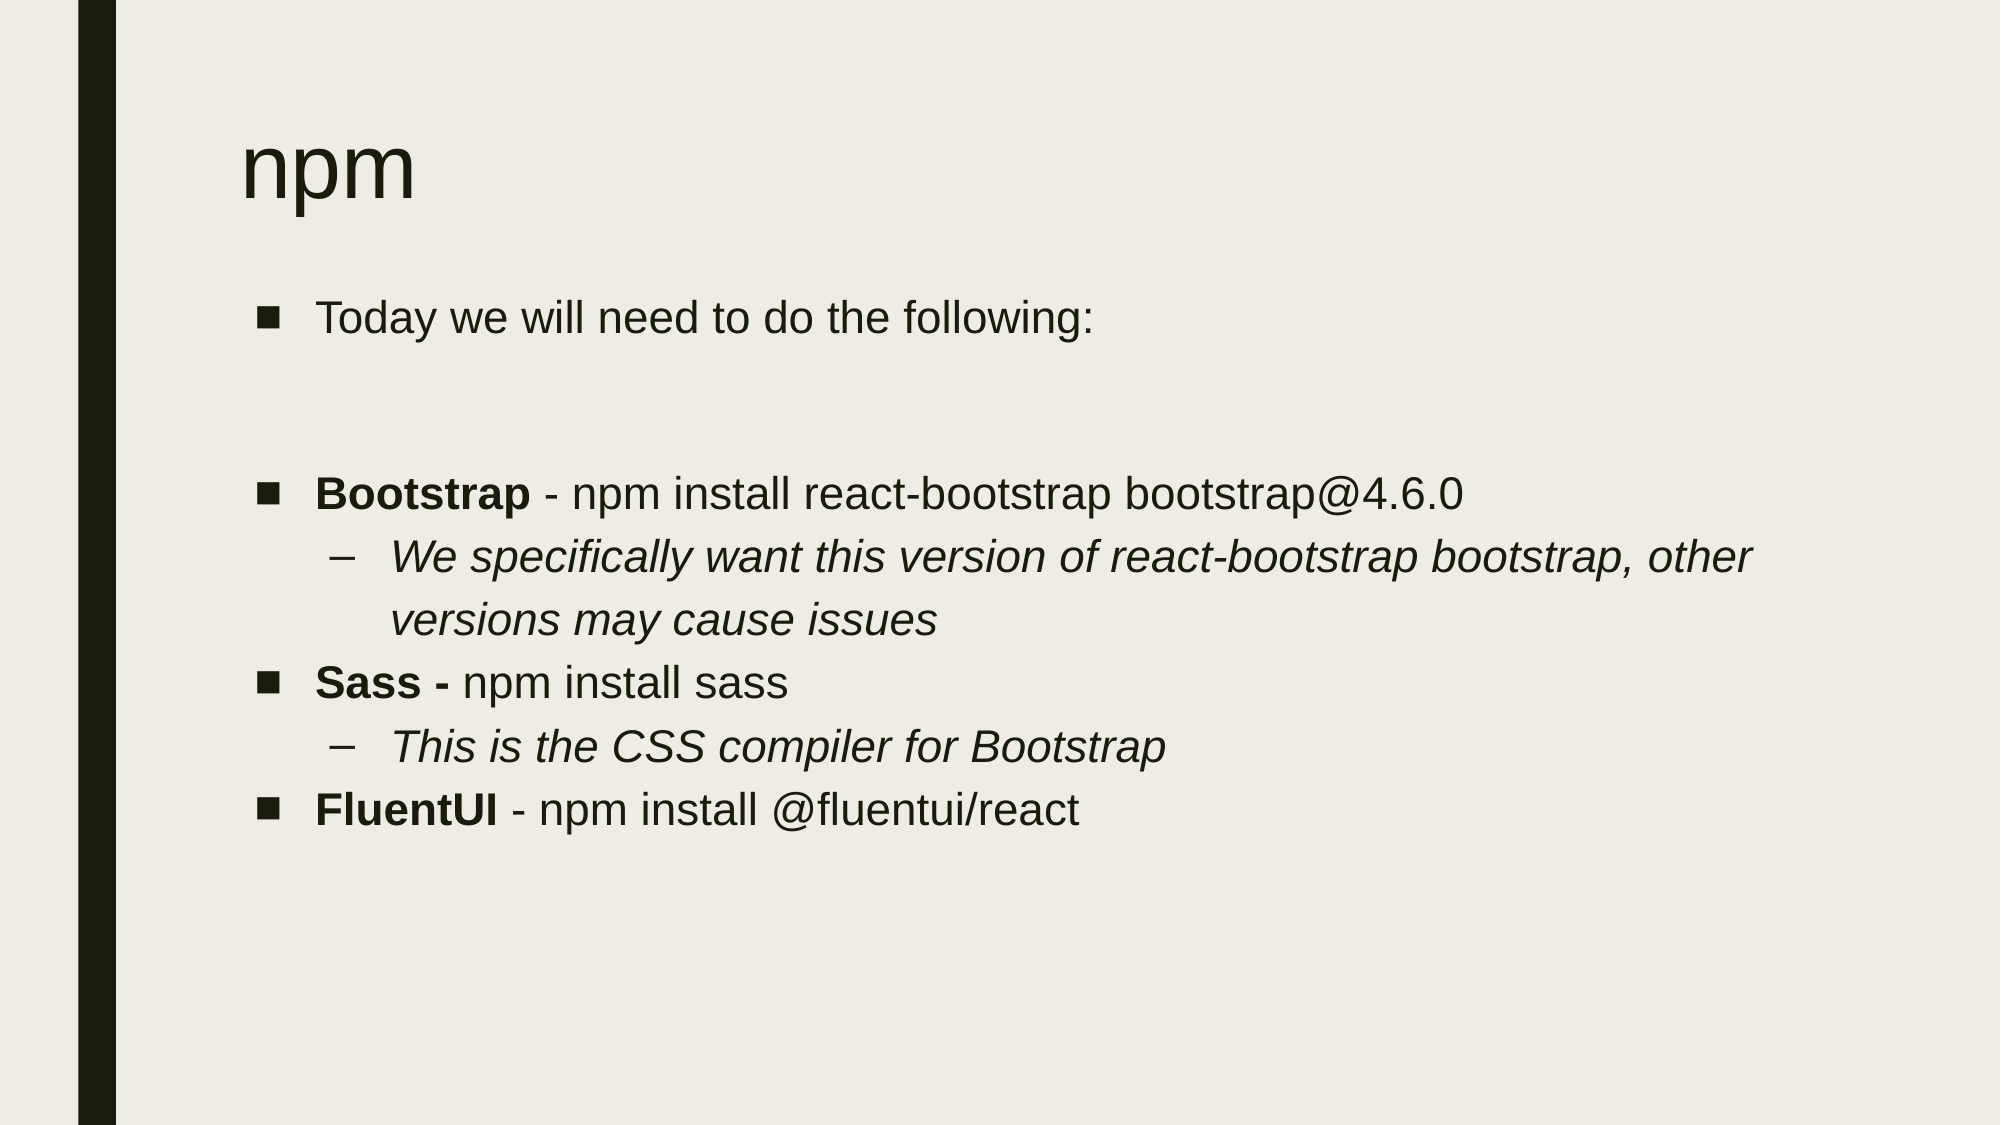

# npm
Today we will need to do the following:

Bootstrap - npm install react-bootstrap bootstrap@4.6.0
We specifically want this version of react-bootstrap bootstrap, other versions may cause issues
Sass - npm install sass
This is the CSS compiler for Bootstrap
FluentUI - npm install @fluentui/react